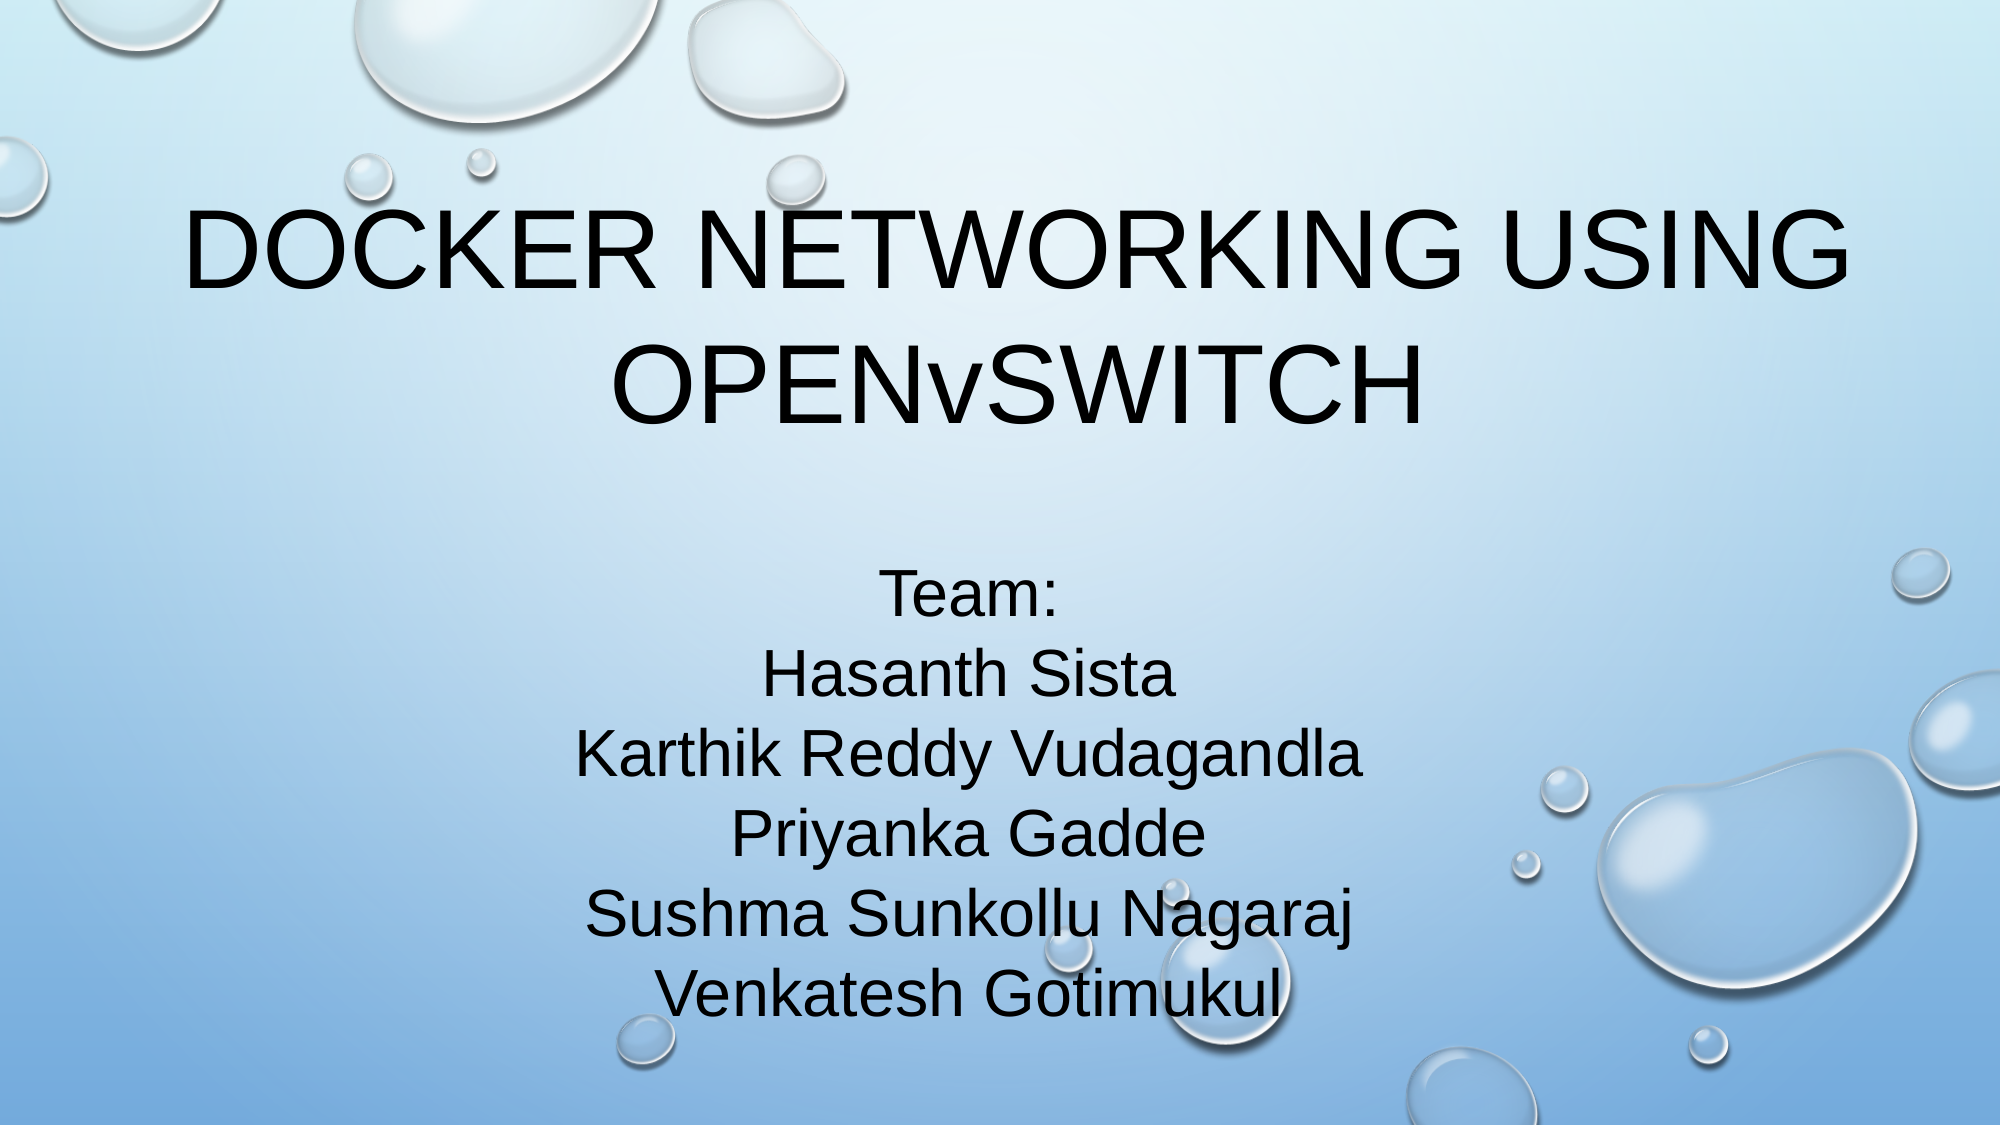

DOCKER NETWORKING USING OPENvSWITCH
Team:
Hasanth Sista
Karthik Reddy Vudagandla
Priyanka Gadde
Sushma Sunkollu Nagaraj
Venkatesh Gotimukul